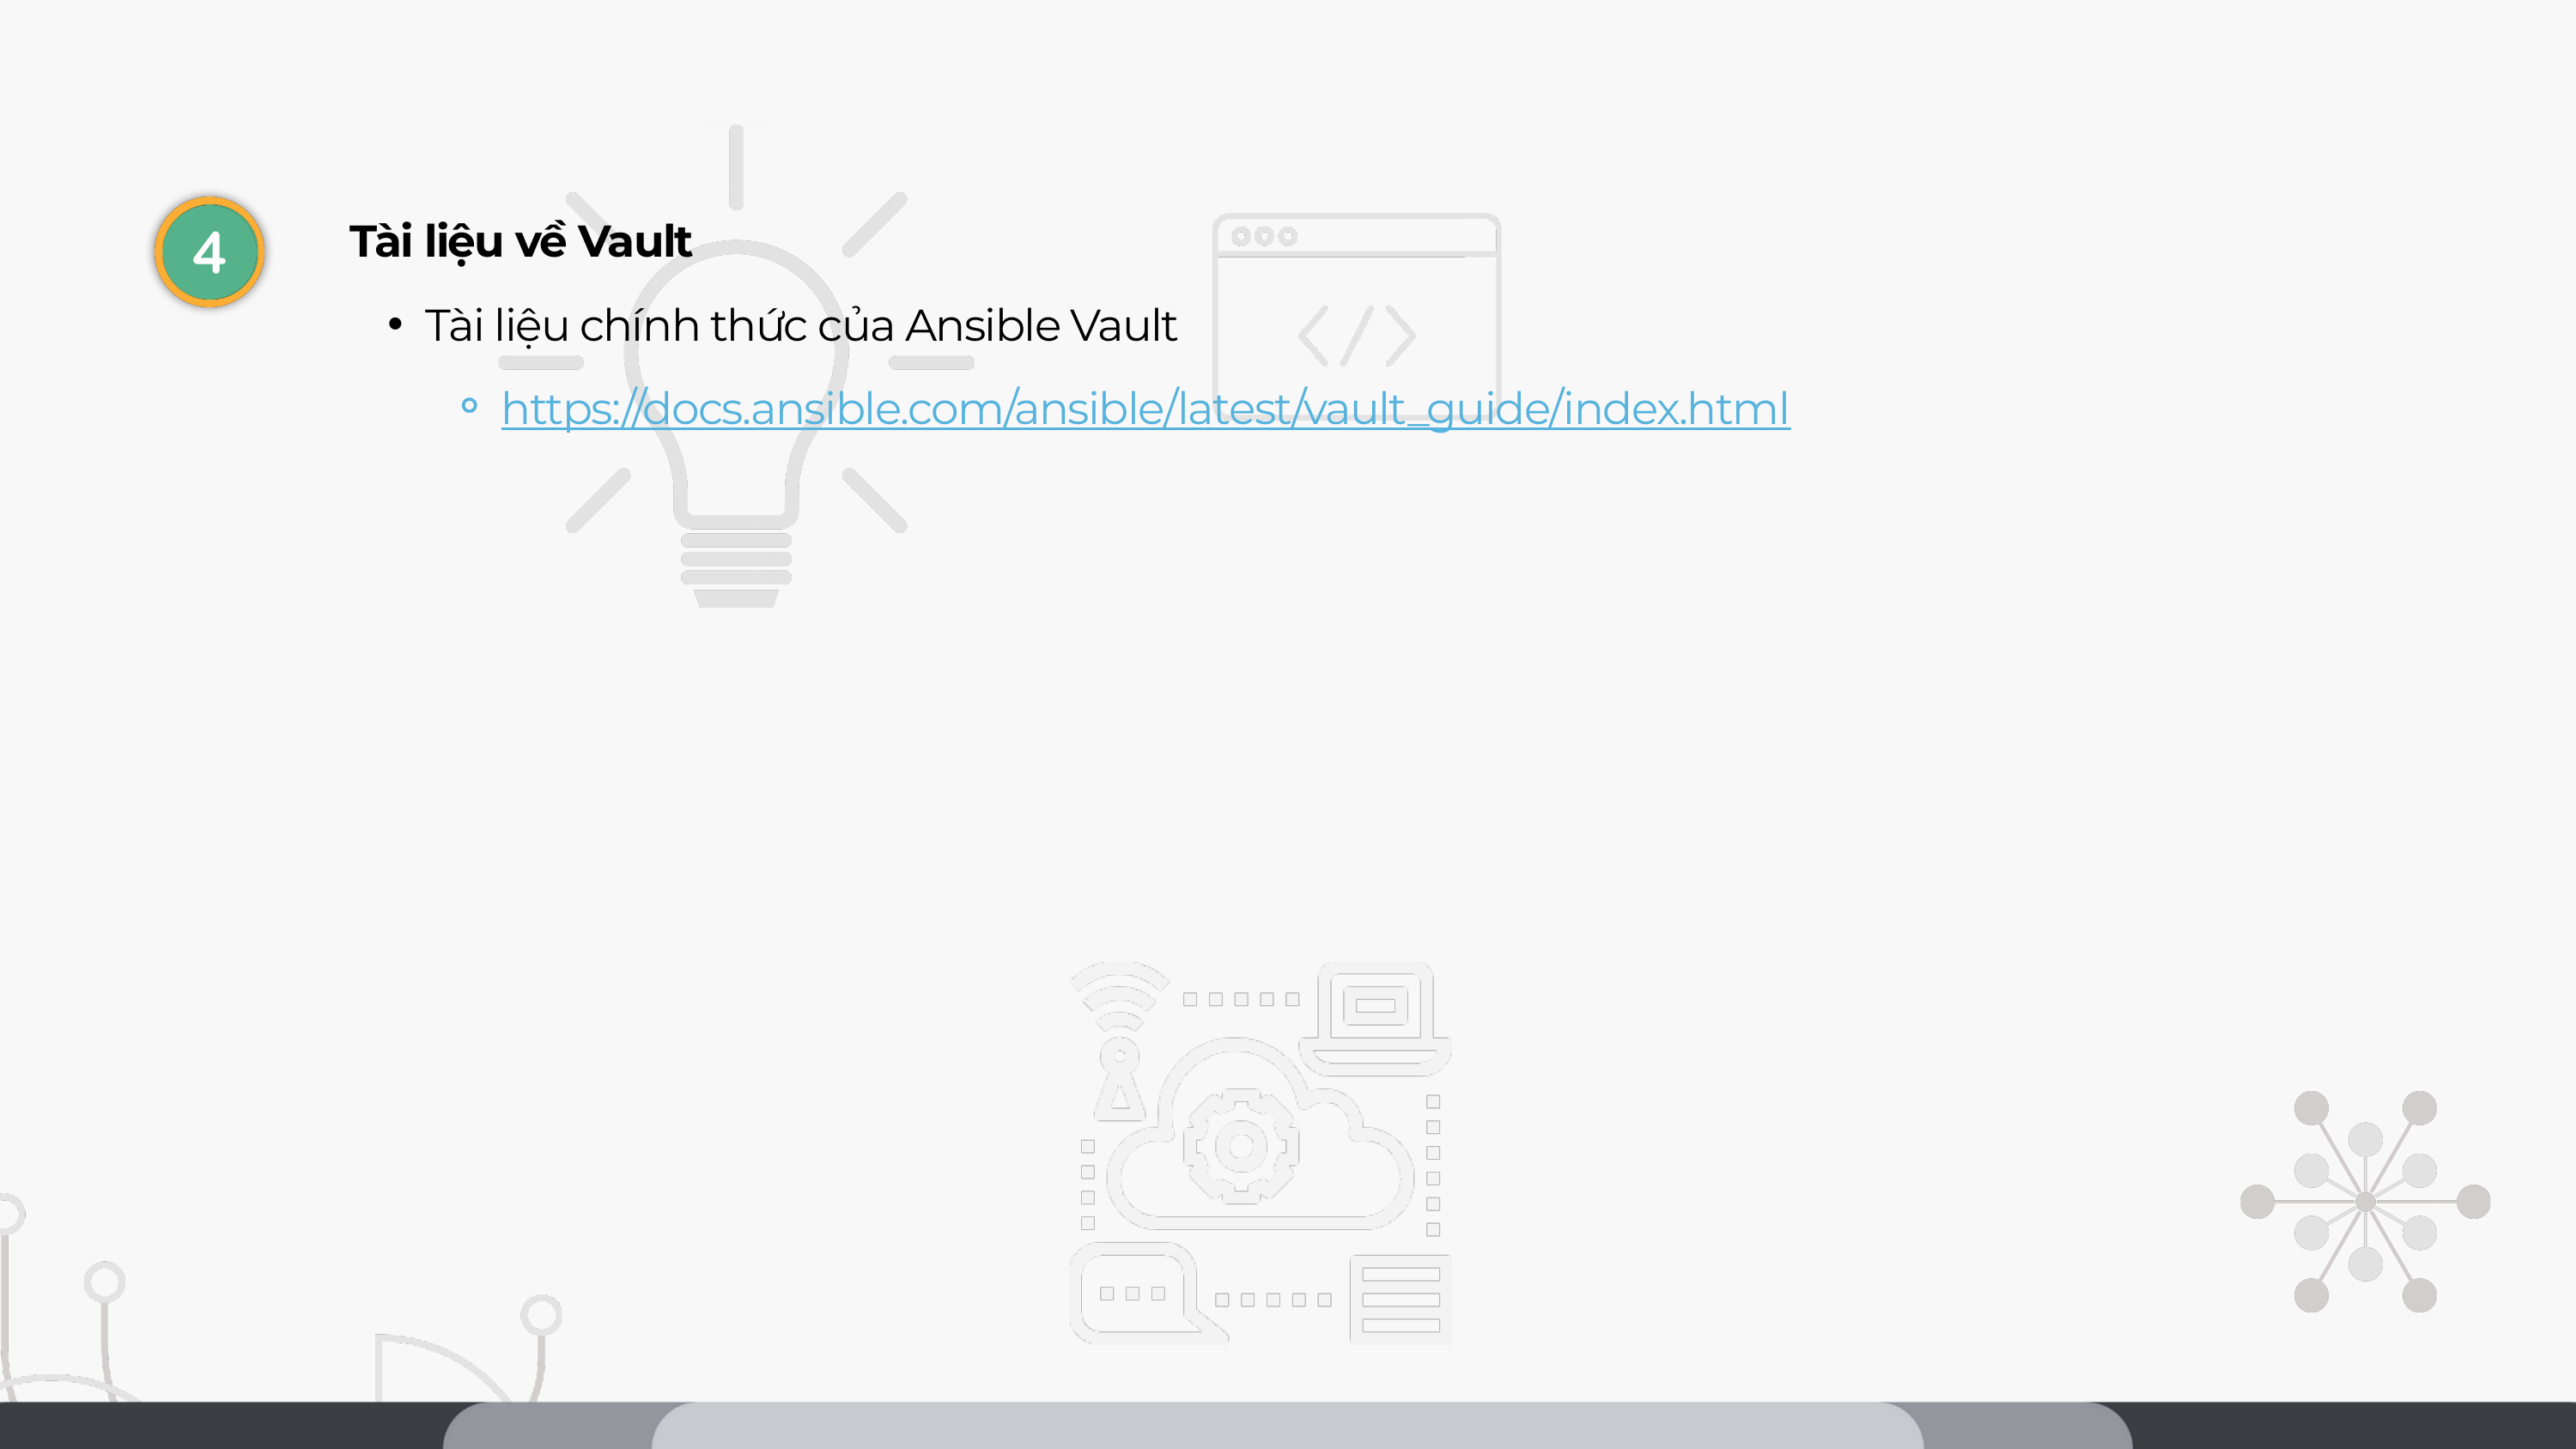

Tài liệu về Vault
Tài liệu chính thức của Ansible Vault
https://docs.ansible.com/ansible/latest/vault_guide/index.html